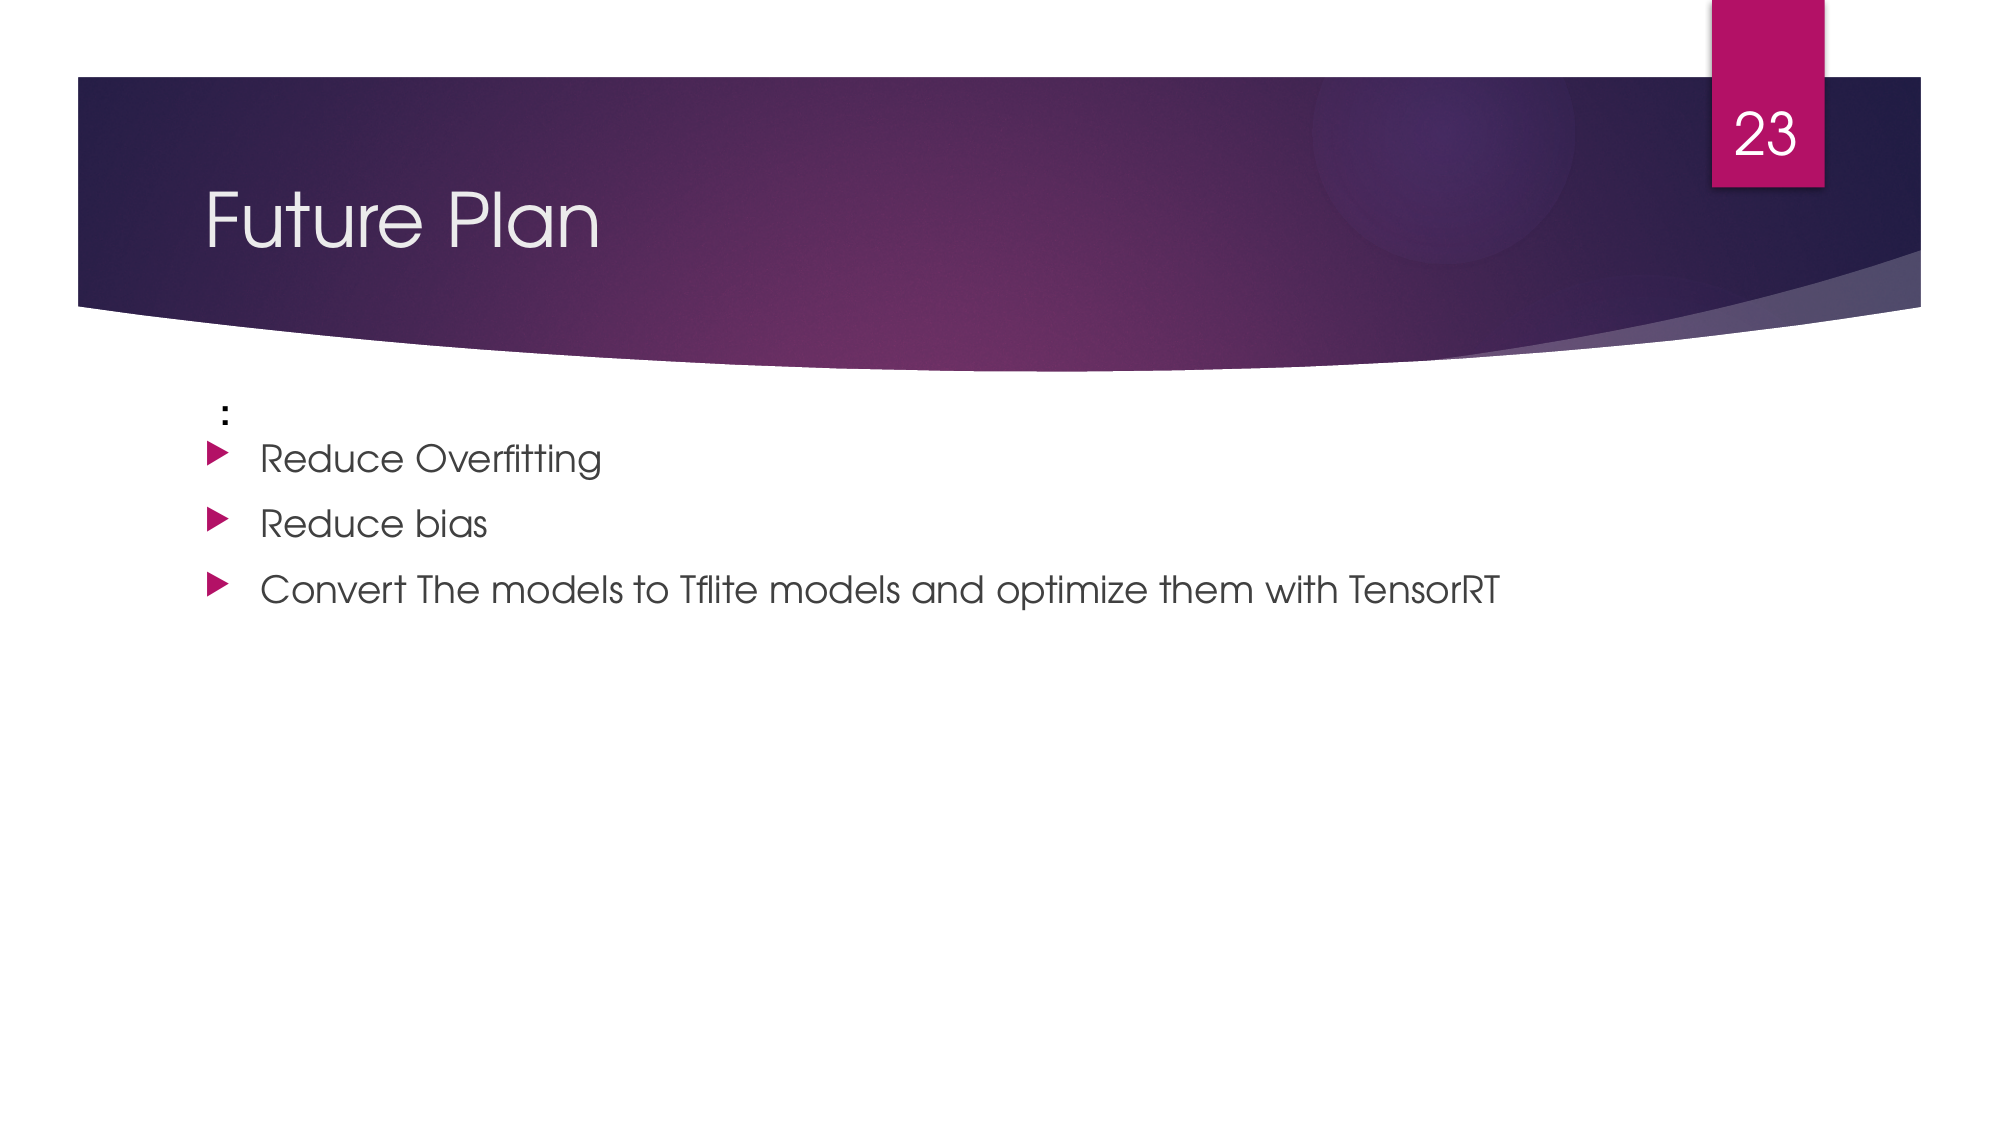

23
# Future Plan
:
Reduce Overfitting
Reduce bias
Convert The models to Tflite models and optimize them with TensorRT